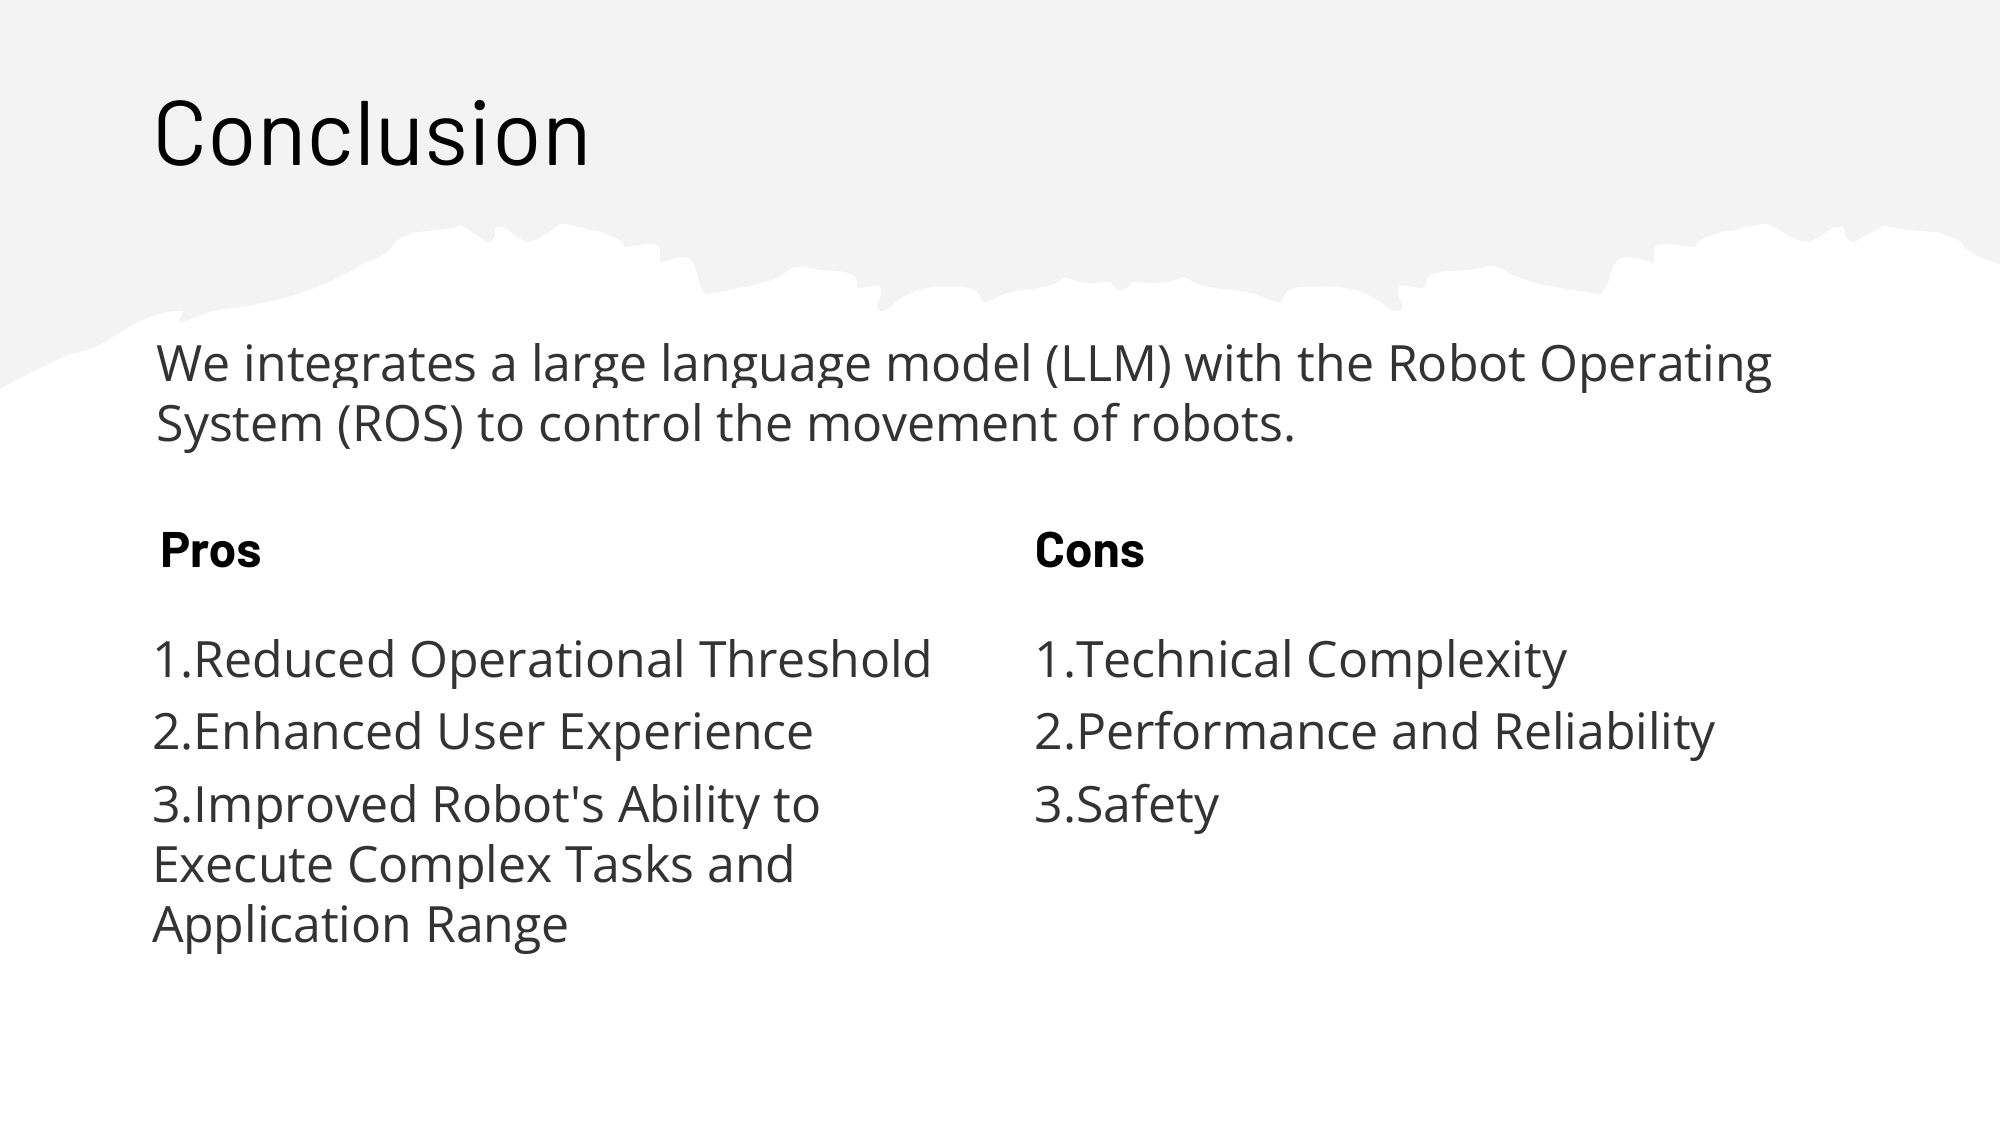

# Conclusion
We integrates a large language model (LLM) with the Robot Operating System (ROS) to control the movement of robots.
Pros
Cons
Reduced Operational Threshold
Enhanced User Experience
Improved Robot's Ability to Execute Complex Tasks and Application Range
Technical Complexity
Performance and Reliability
Safety
17